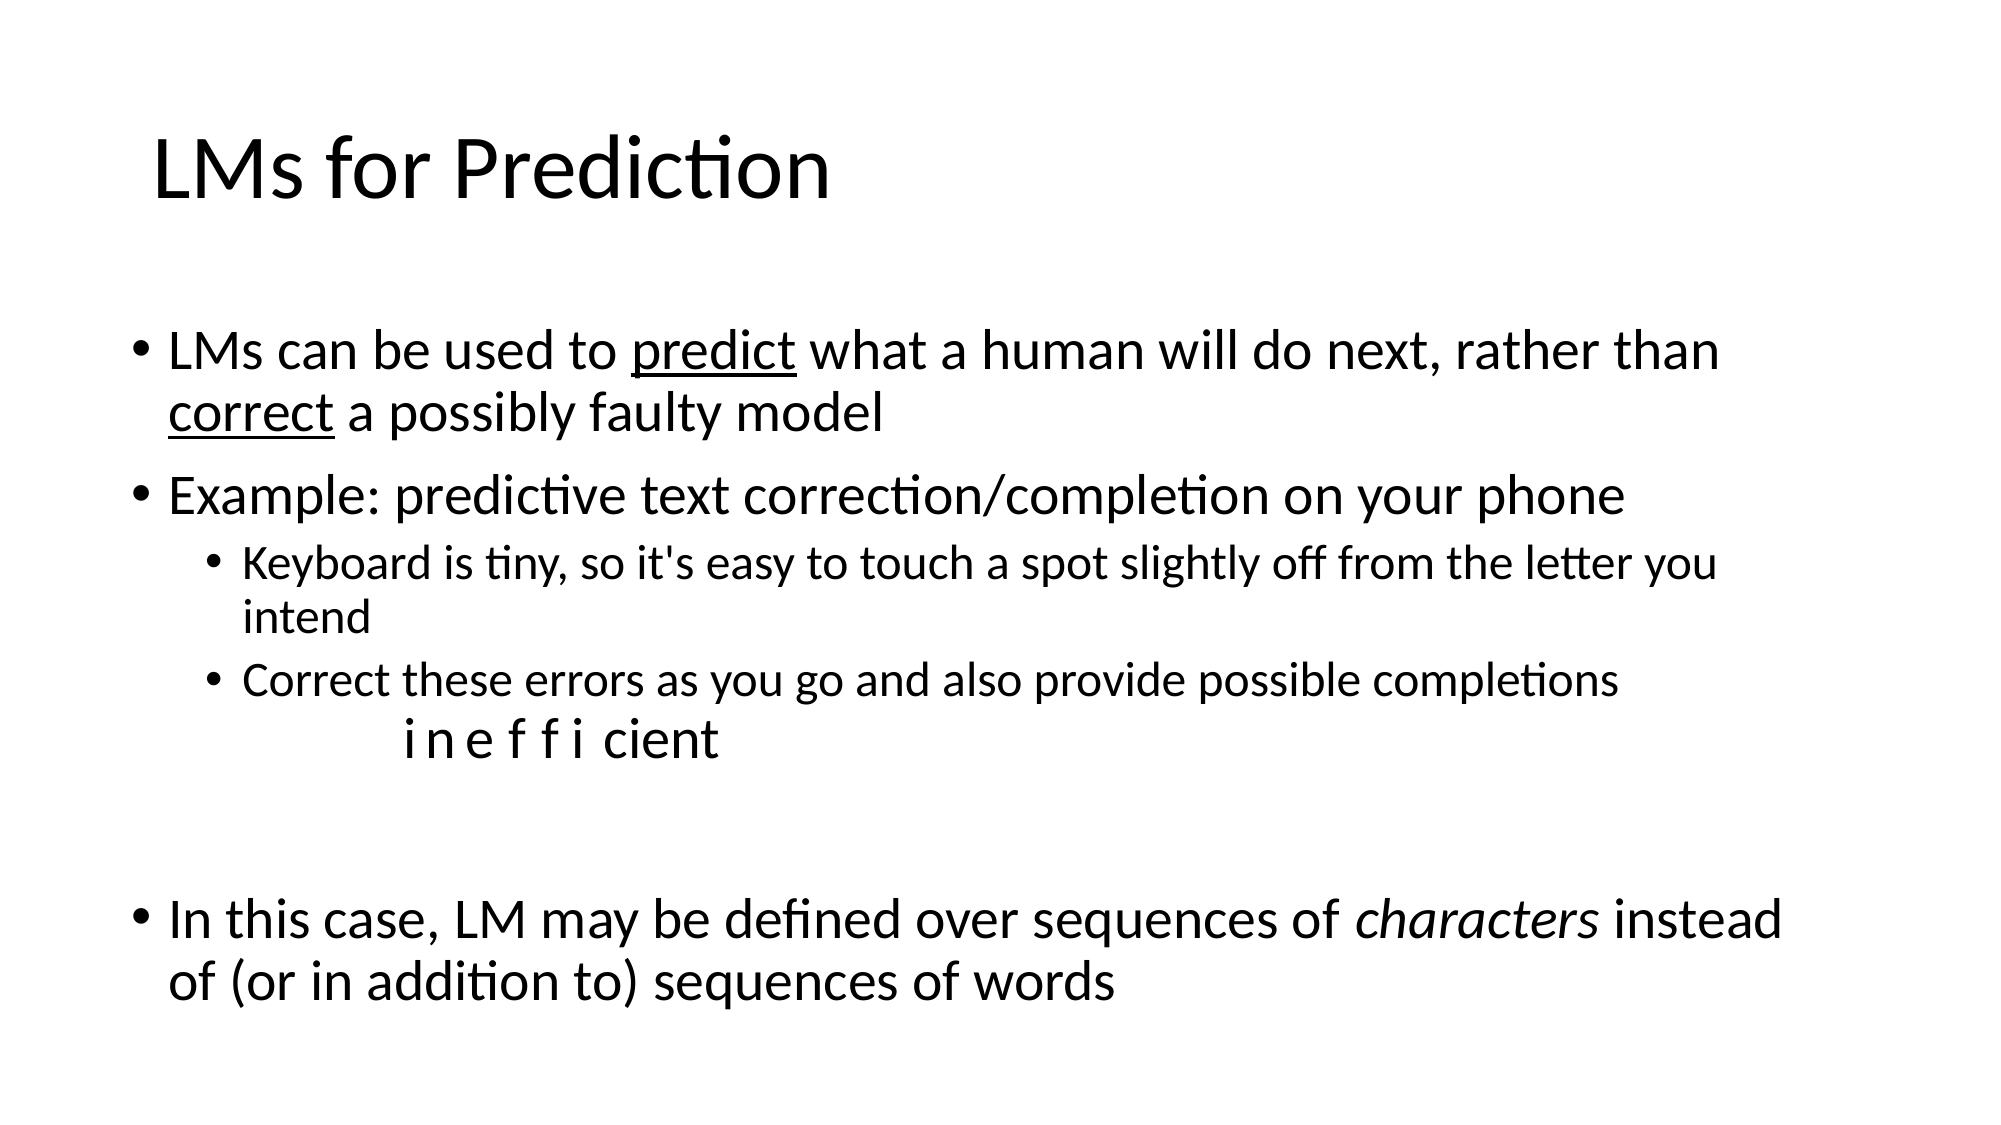

# LMs for Prediction
LMs can be used to predict what a human will do next, rather than correct a possibly faulty model
Example: predictive text correction/completion on your phone
Keyboard is tiny, so it's easy to touch a spot slightly off from the letter you intend
Correct these errors as you go and also provide possible completions
In this case, LM may be defined over sequences of characters instead of (or in addition to) sequences of words
i
n
e
f
f
i
cient